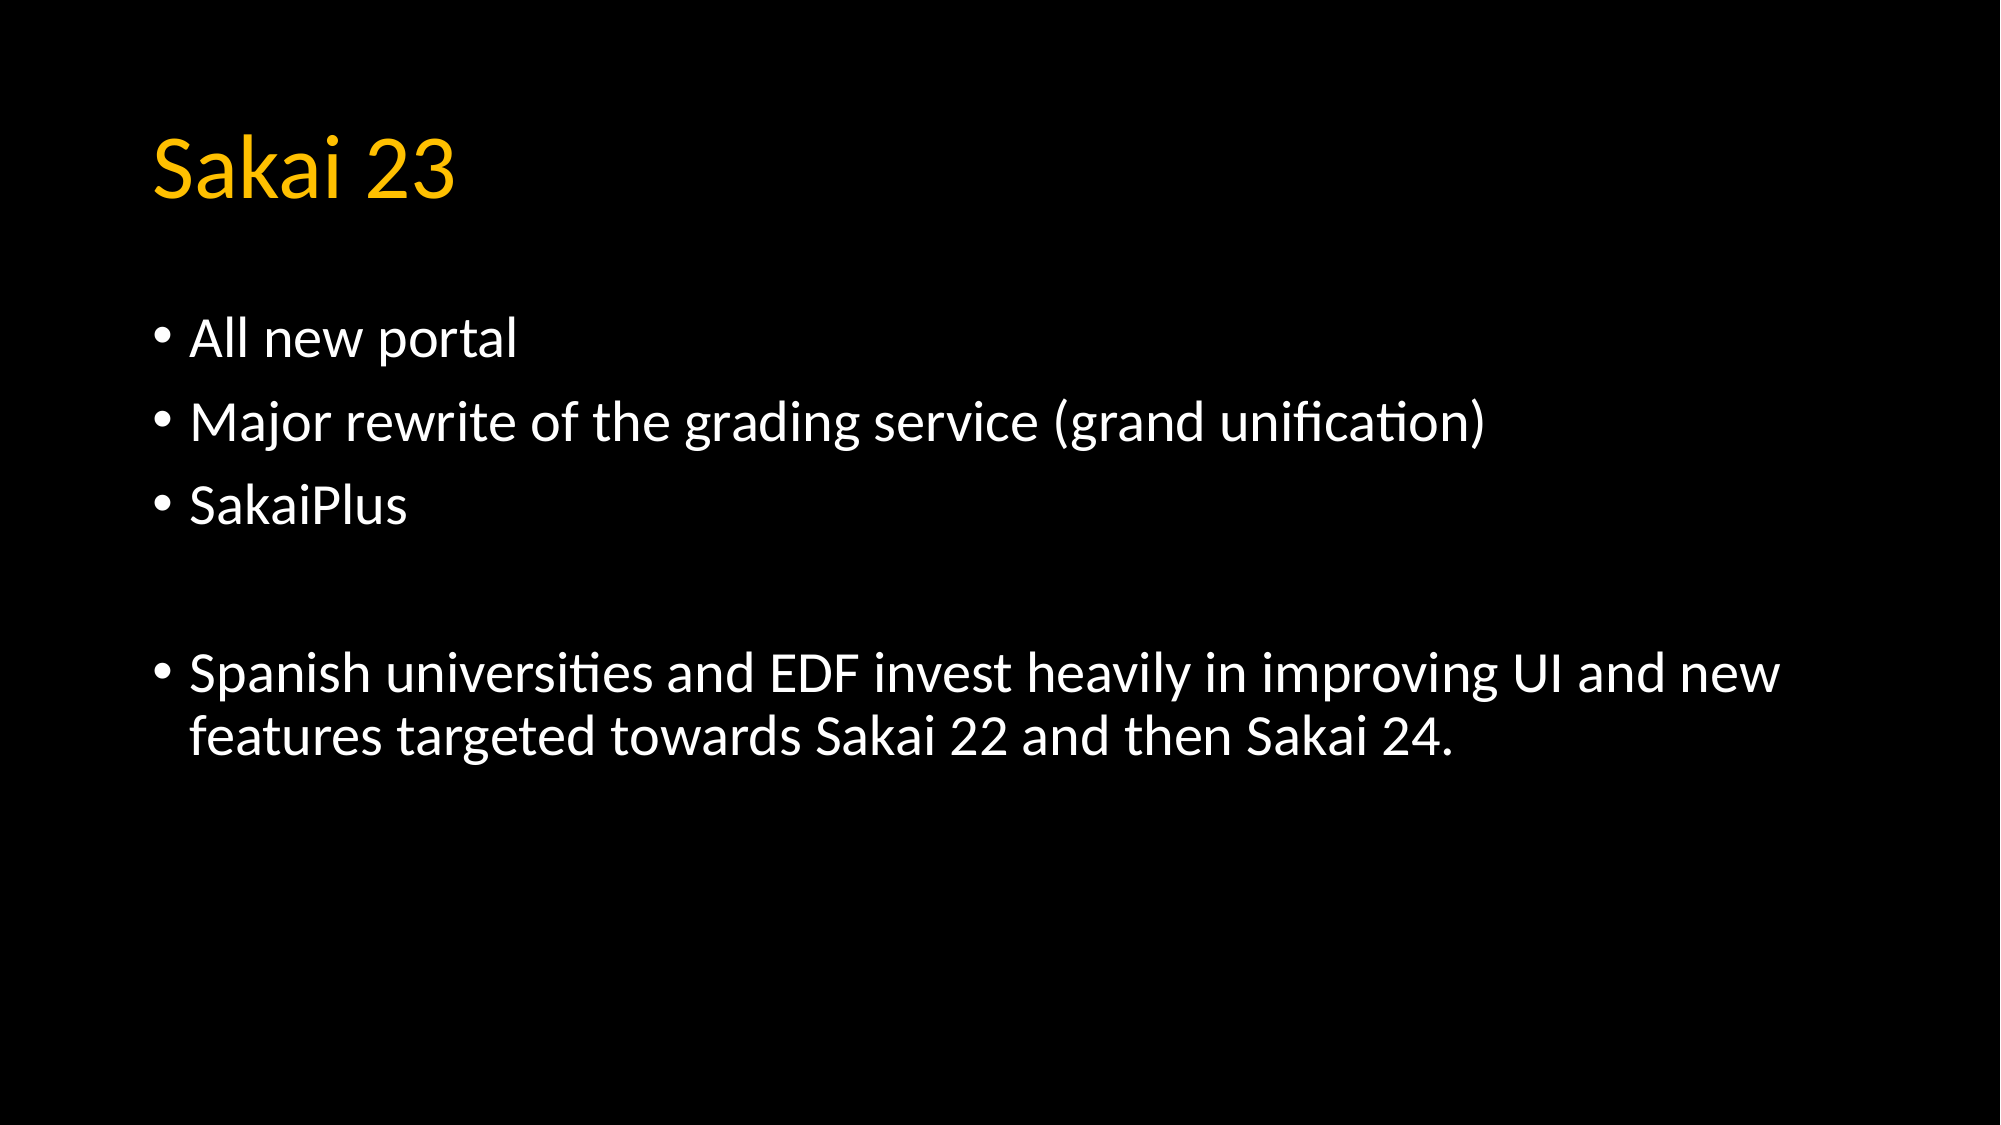

# Sakai 23
All new portal
Major rewrite of the grading service (grand unification)
SakaiPlus

Spanish universities and EDF invest heavily in improving UI and new features targeted towards Sakai 22 and then Sakai 24.